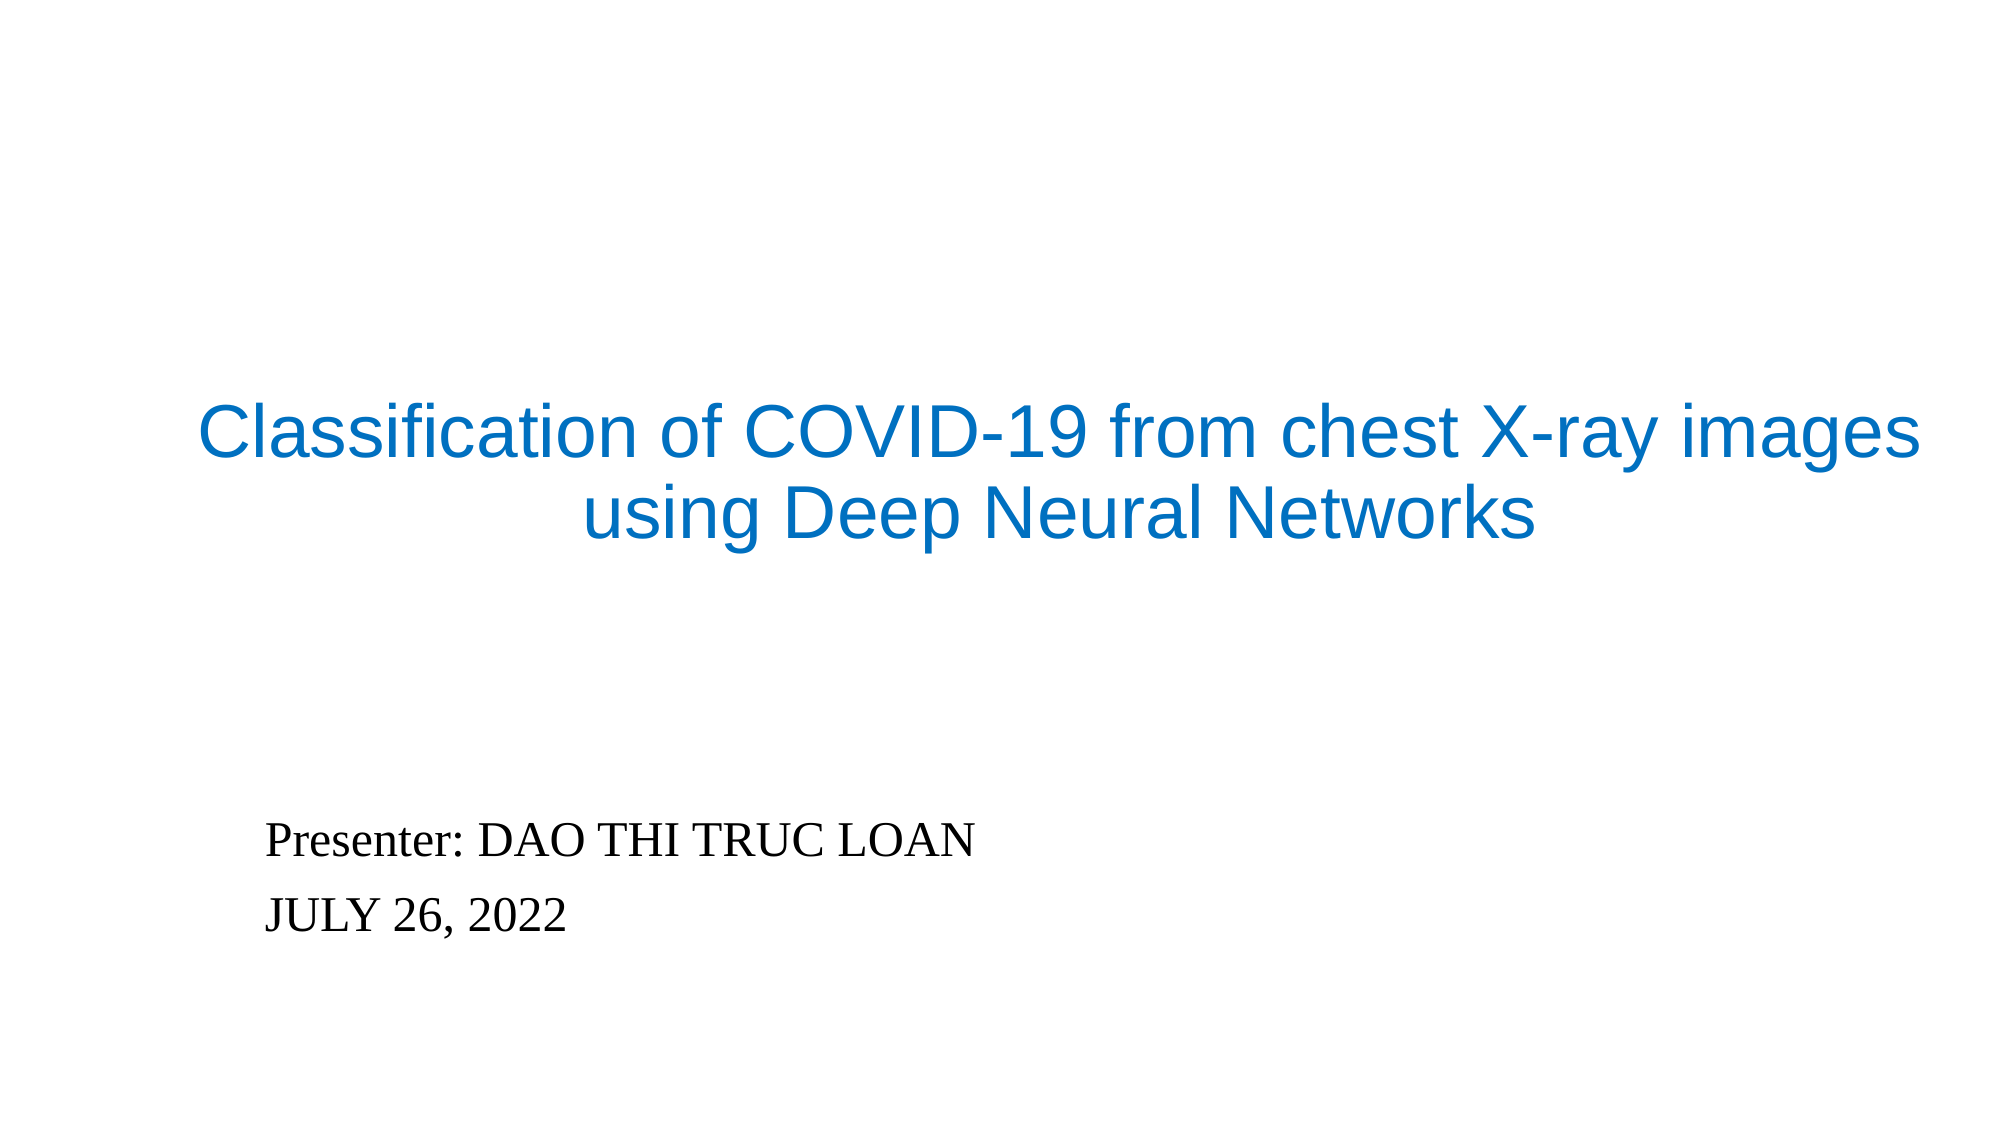

Classification of COVID-19 from chest X-ray images using Deep Neural Networks

Presenter: DAO THI TRUC LOAN
JULY 26, 2022